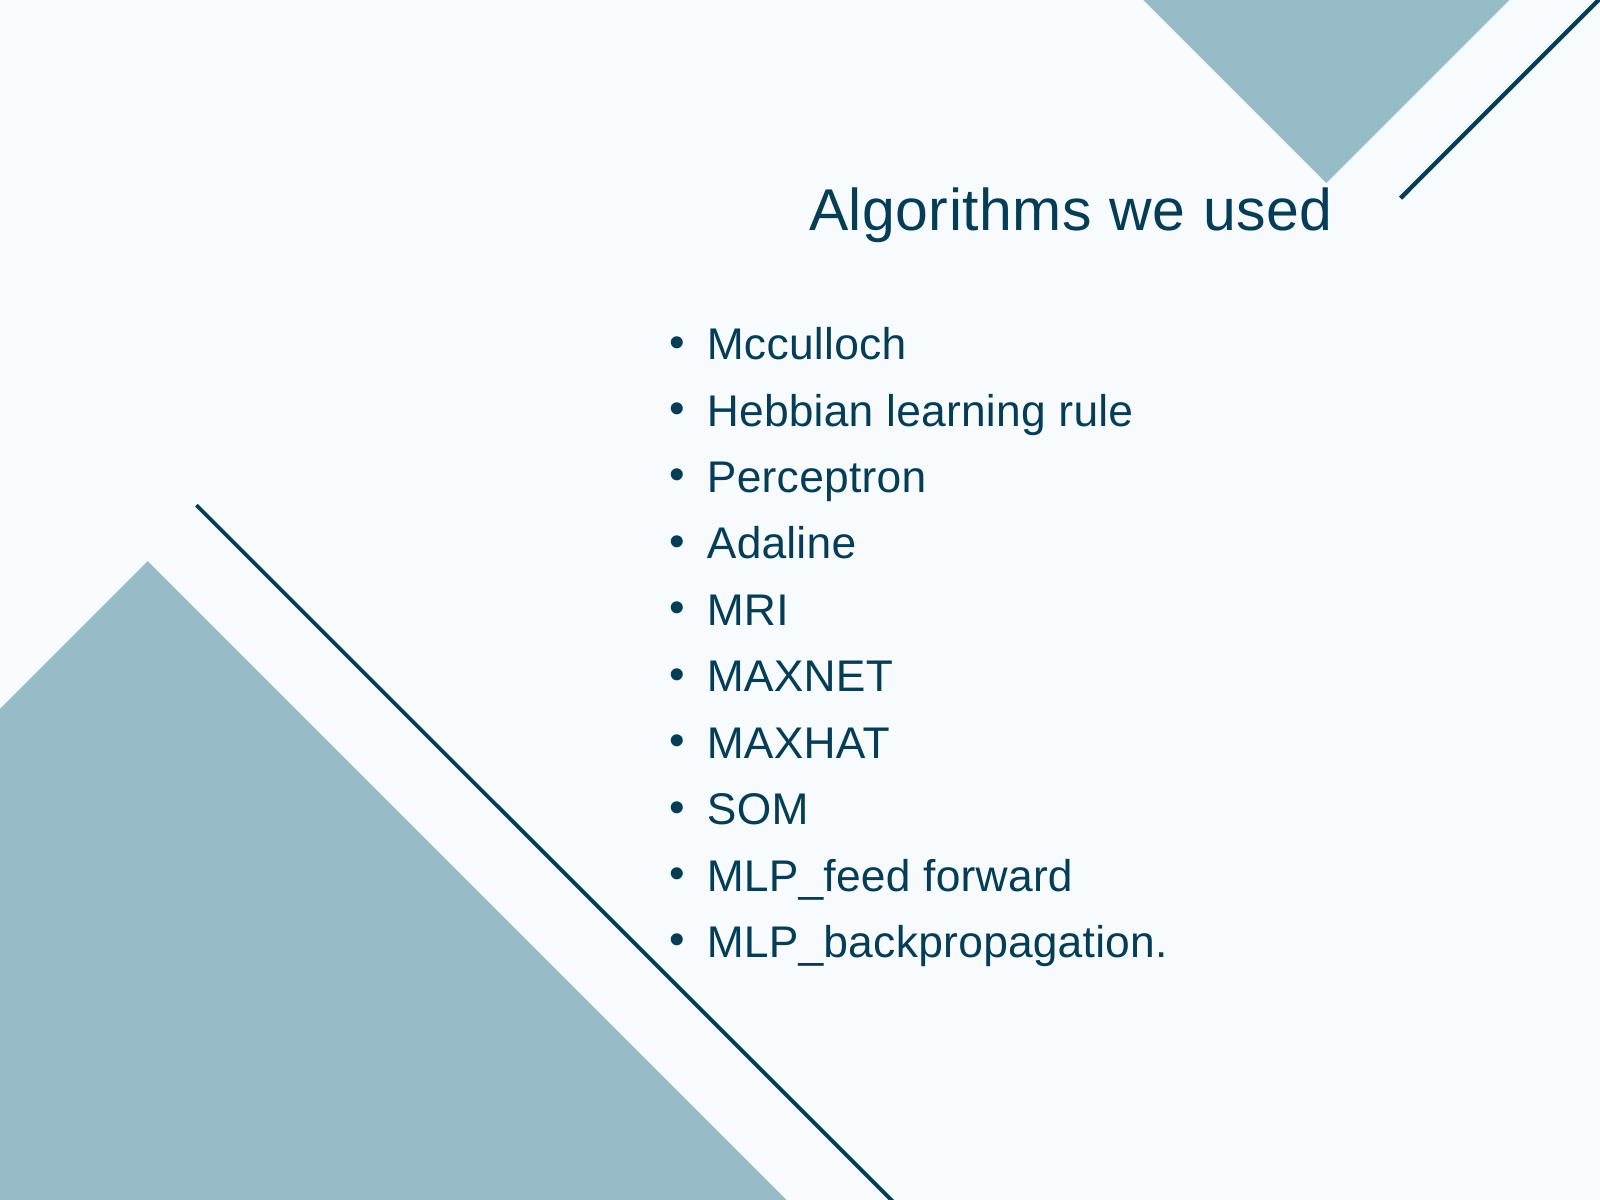

Algorithms we used

Mcculloch
Hebbian learning rule
Perceptron
Adaline
MRI
MAXNET
MAXHAT
SOM
MLP_feed forward
MLP_backpropagation.